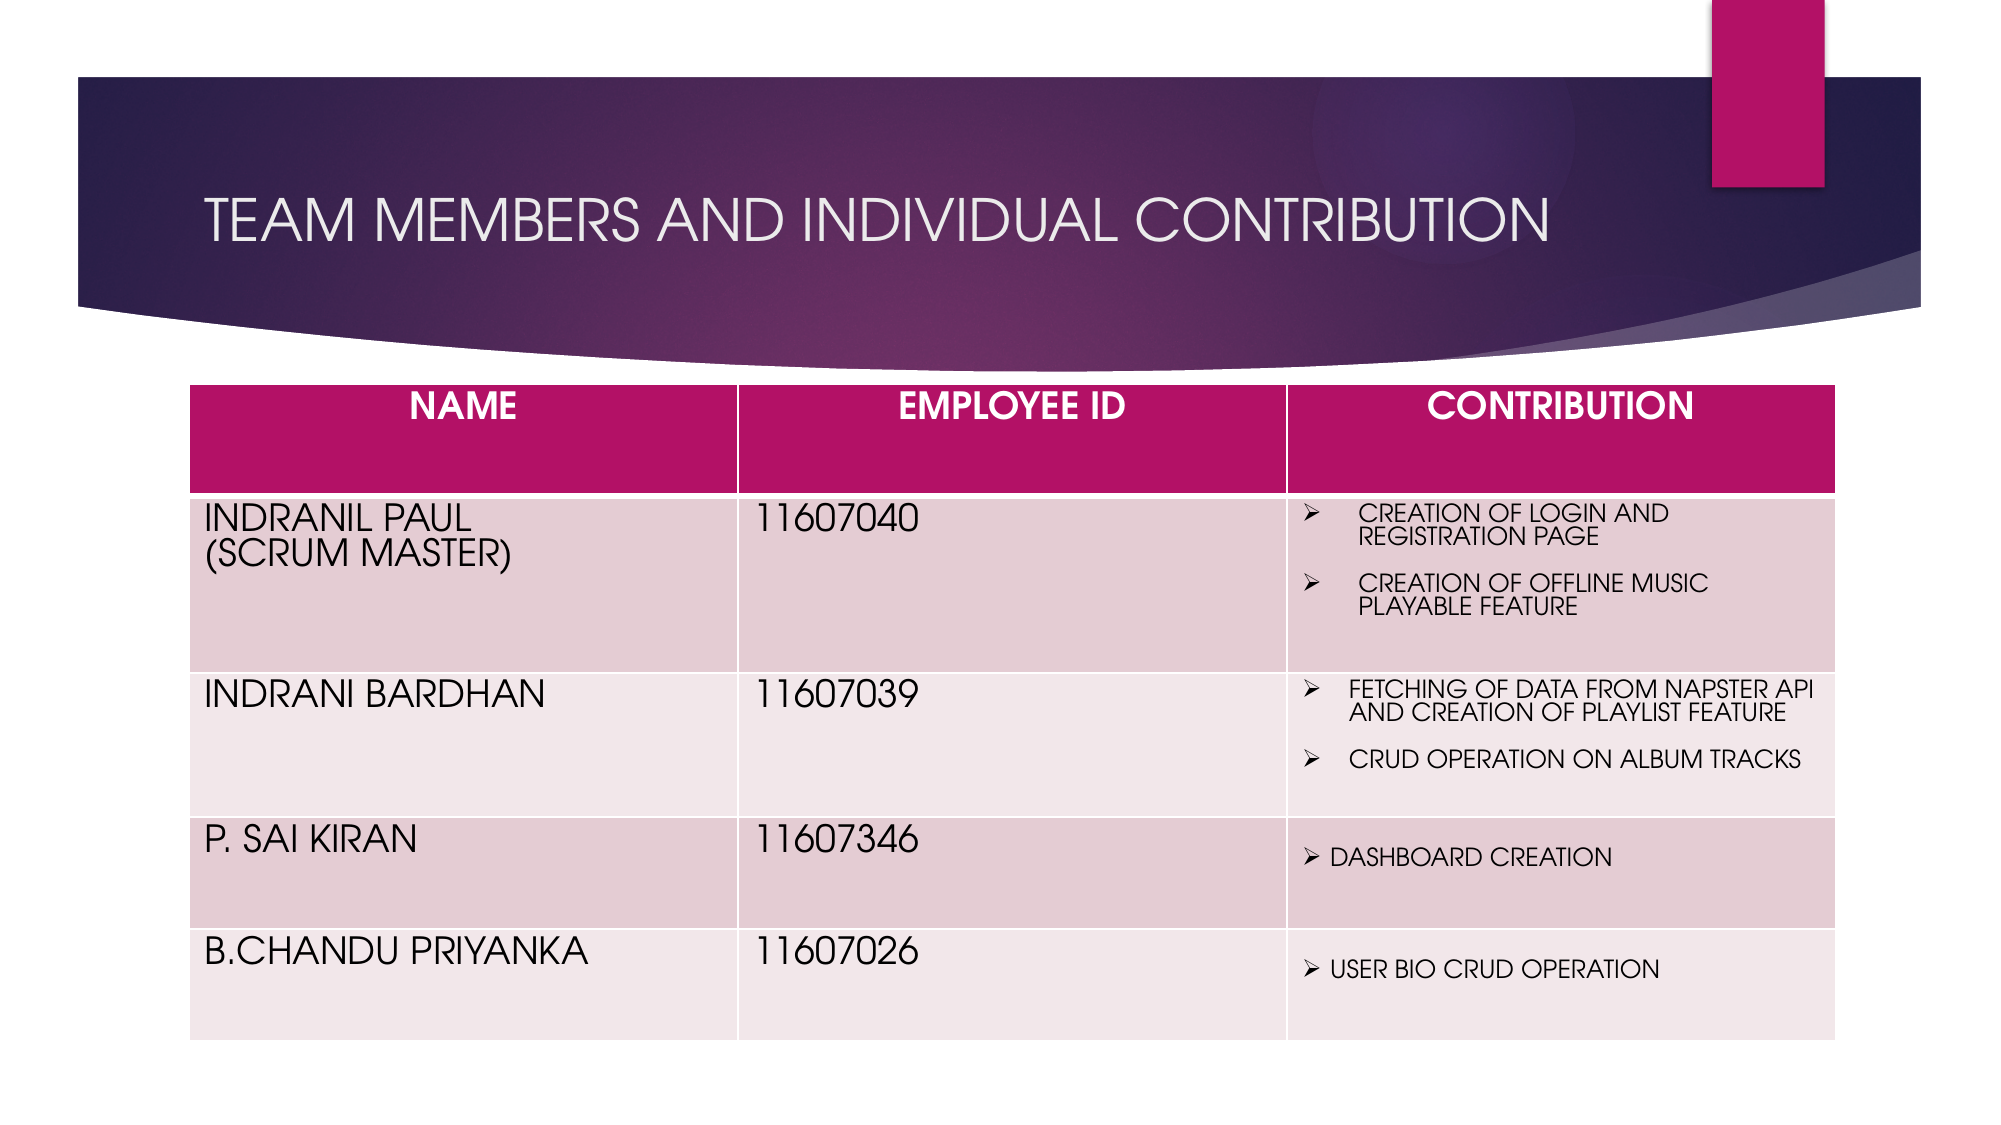

# TEAM MEMBERS AND INDIVIDUAL CONTRIBUTION
| NAME | EMPLOYEE ID | CONTRIBUTION |
| --- | --- | --- |
| INDRANIL PAUL (SCRUM MASTER) | 11607040 | CREATION OF LOGIN AND REGISTRATION PAGE CREATION OF OFFLINE MUSIC PLAYABLE FEATURE |
| INDRANI BARDHAN | 11607039 | FETCHING OF DATA FROM NAPSTER API AND CREATION OF PLAYLIST FEATURE CRUD OPERATION ON ALBUM TRACKS |
| P. SAI KIRAN | 11607346 | DASHBOARD CREATION |
| B.CHANDU PRIYANKA | 11607026 | USER BIO CRUD OPERATION |